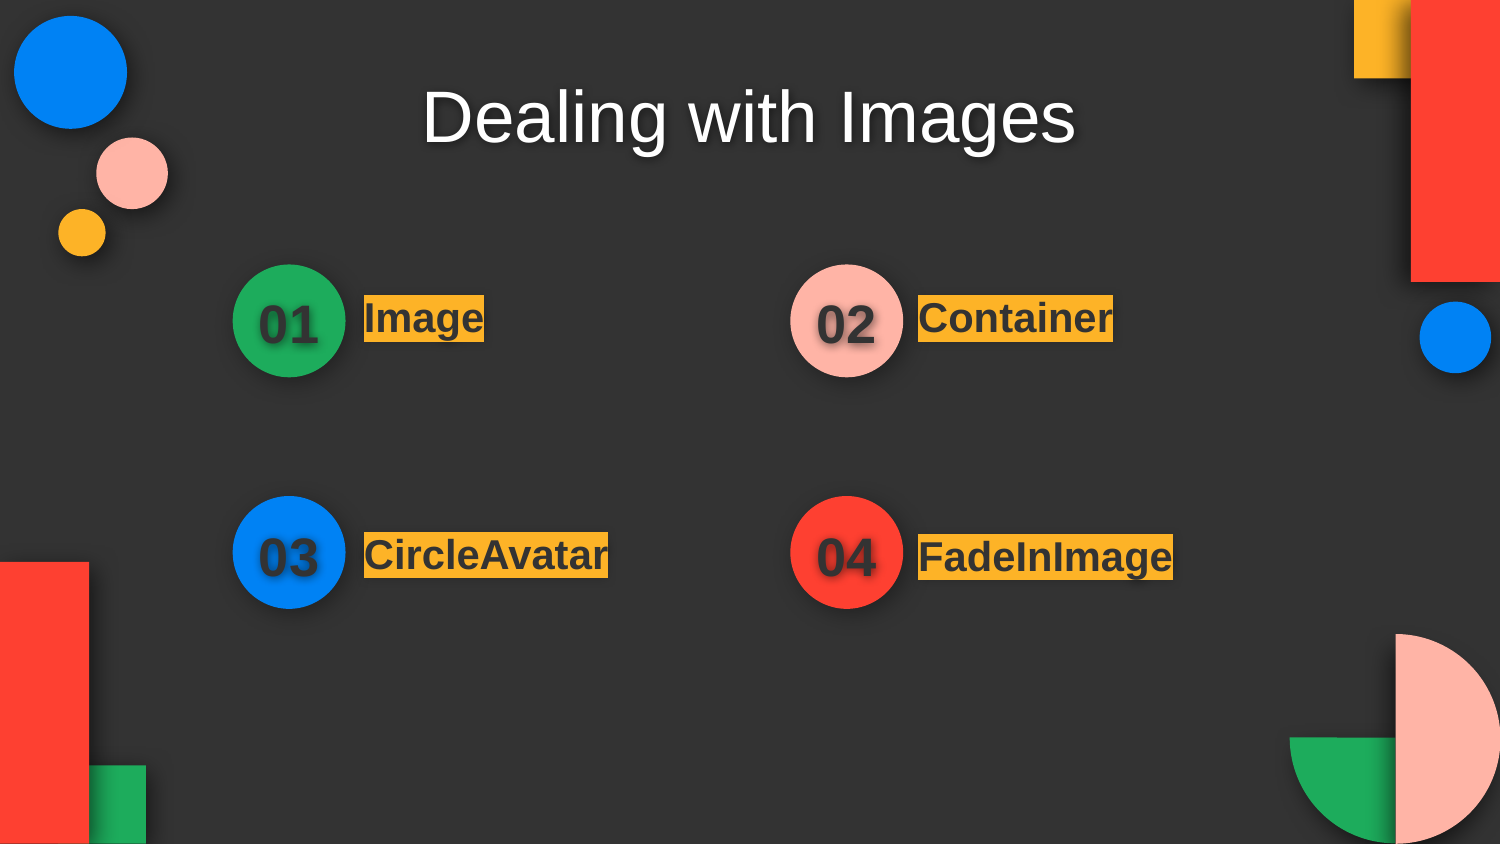

Dealing with Images

# Image
Container
01
02

CircleAvatar
FadeInImage
03
04